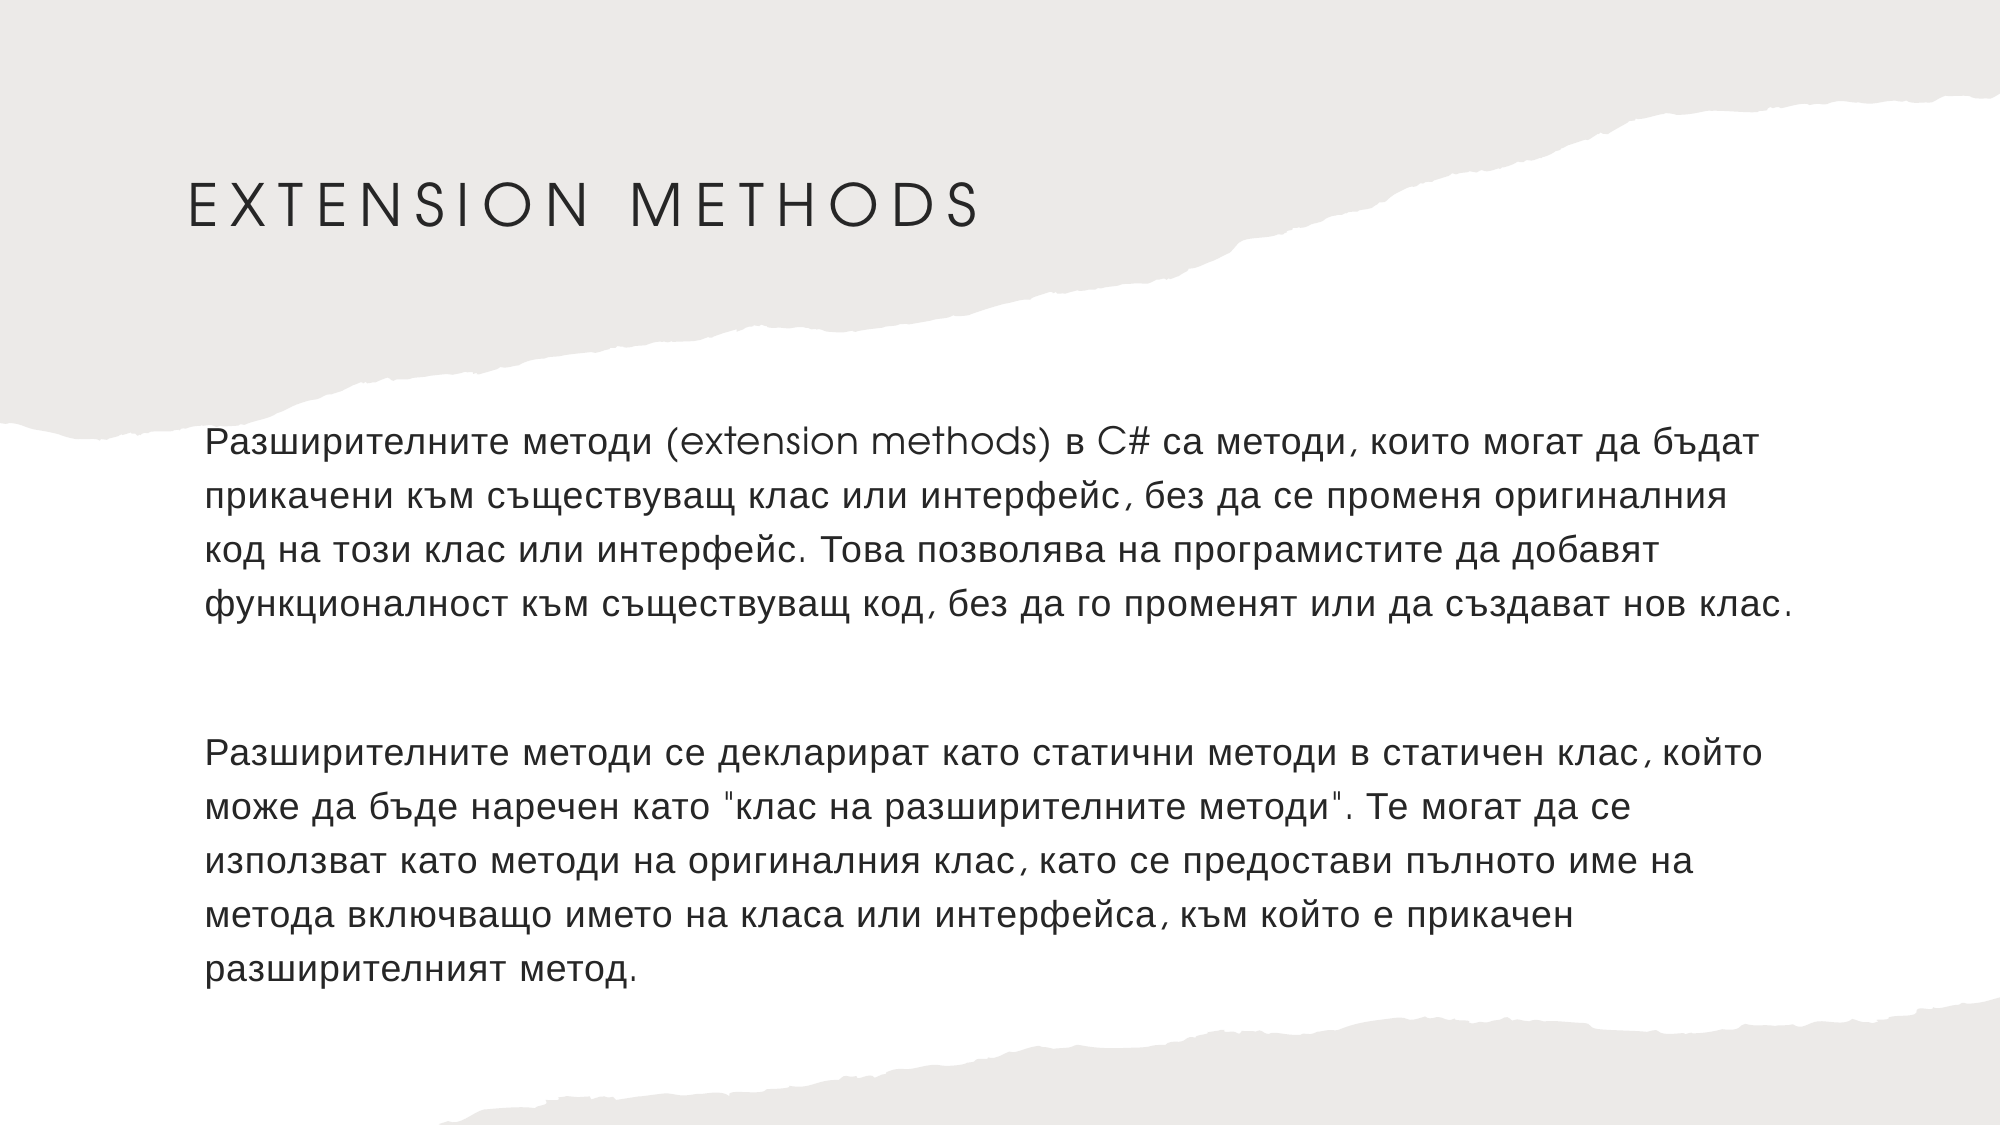

# Extension Methods
Разширителните методи (extension methods) в C# са методи, които могат да бъдат прикачени към съществуващ клас или интерфейс, без да се променя оригиналния код на този клас или интерфейс. Това позволява на програмистите да добавят функционалност към съществуващ код, без да го променят или да създават нов клас.

Разширителните методи се декларират като статични методи в статичен клас, който може да бъде наречен като "клас на разширителните методи". Те могат да се използват като методи на оригиналния клас, като се предостави пълното име на метода включващо името на класа или интерфейса, към който е прикачен разширителният метод.